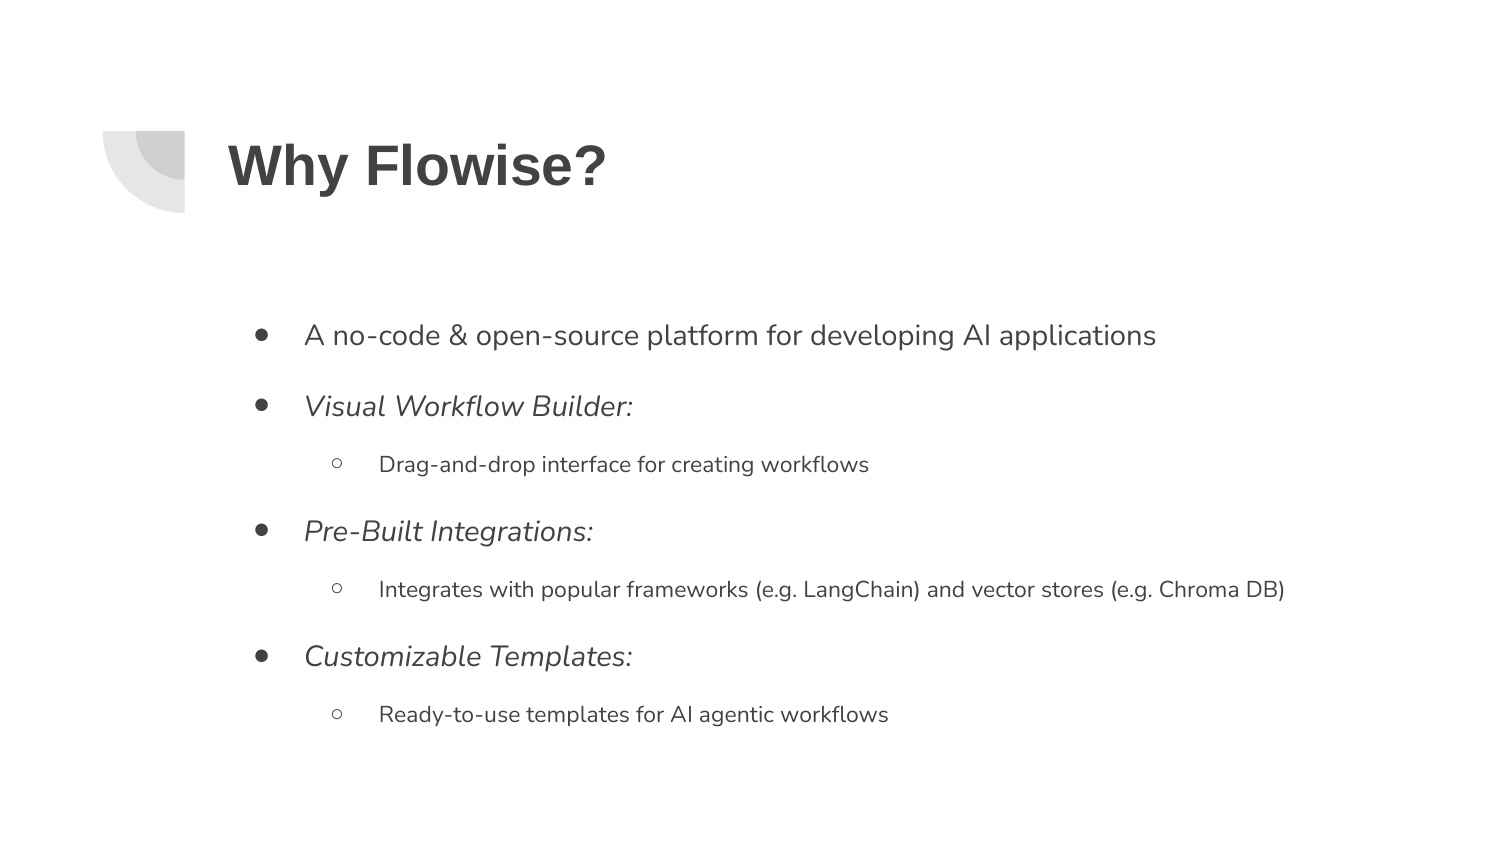

Why Flowise?
A no-code & open-source platform for developing AI applications
Visual Workflow Builder:
Drag-and-drop interface for creating workflows
Pre-Built Integrations:
Integrates with popular frameworks (e.g. LangChain) and vector stores (e.g. Chroma DB)
Customizable Templates:
Ready-to-use templates for AI agentic workflows